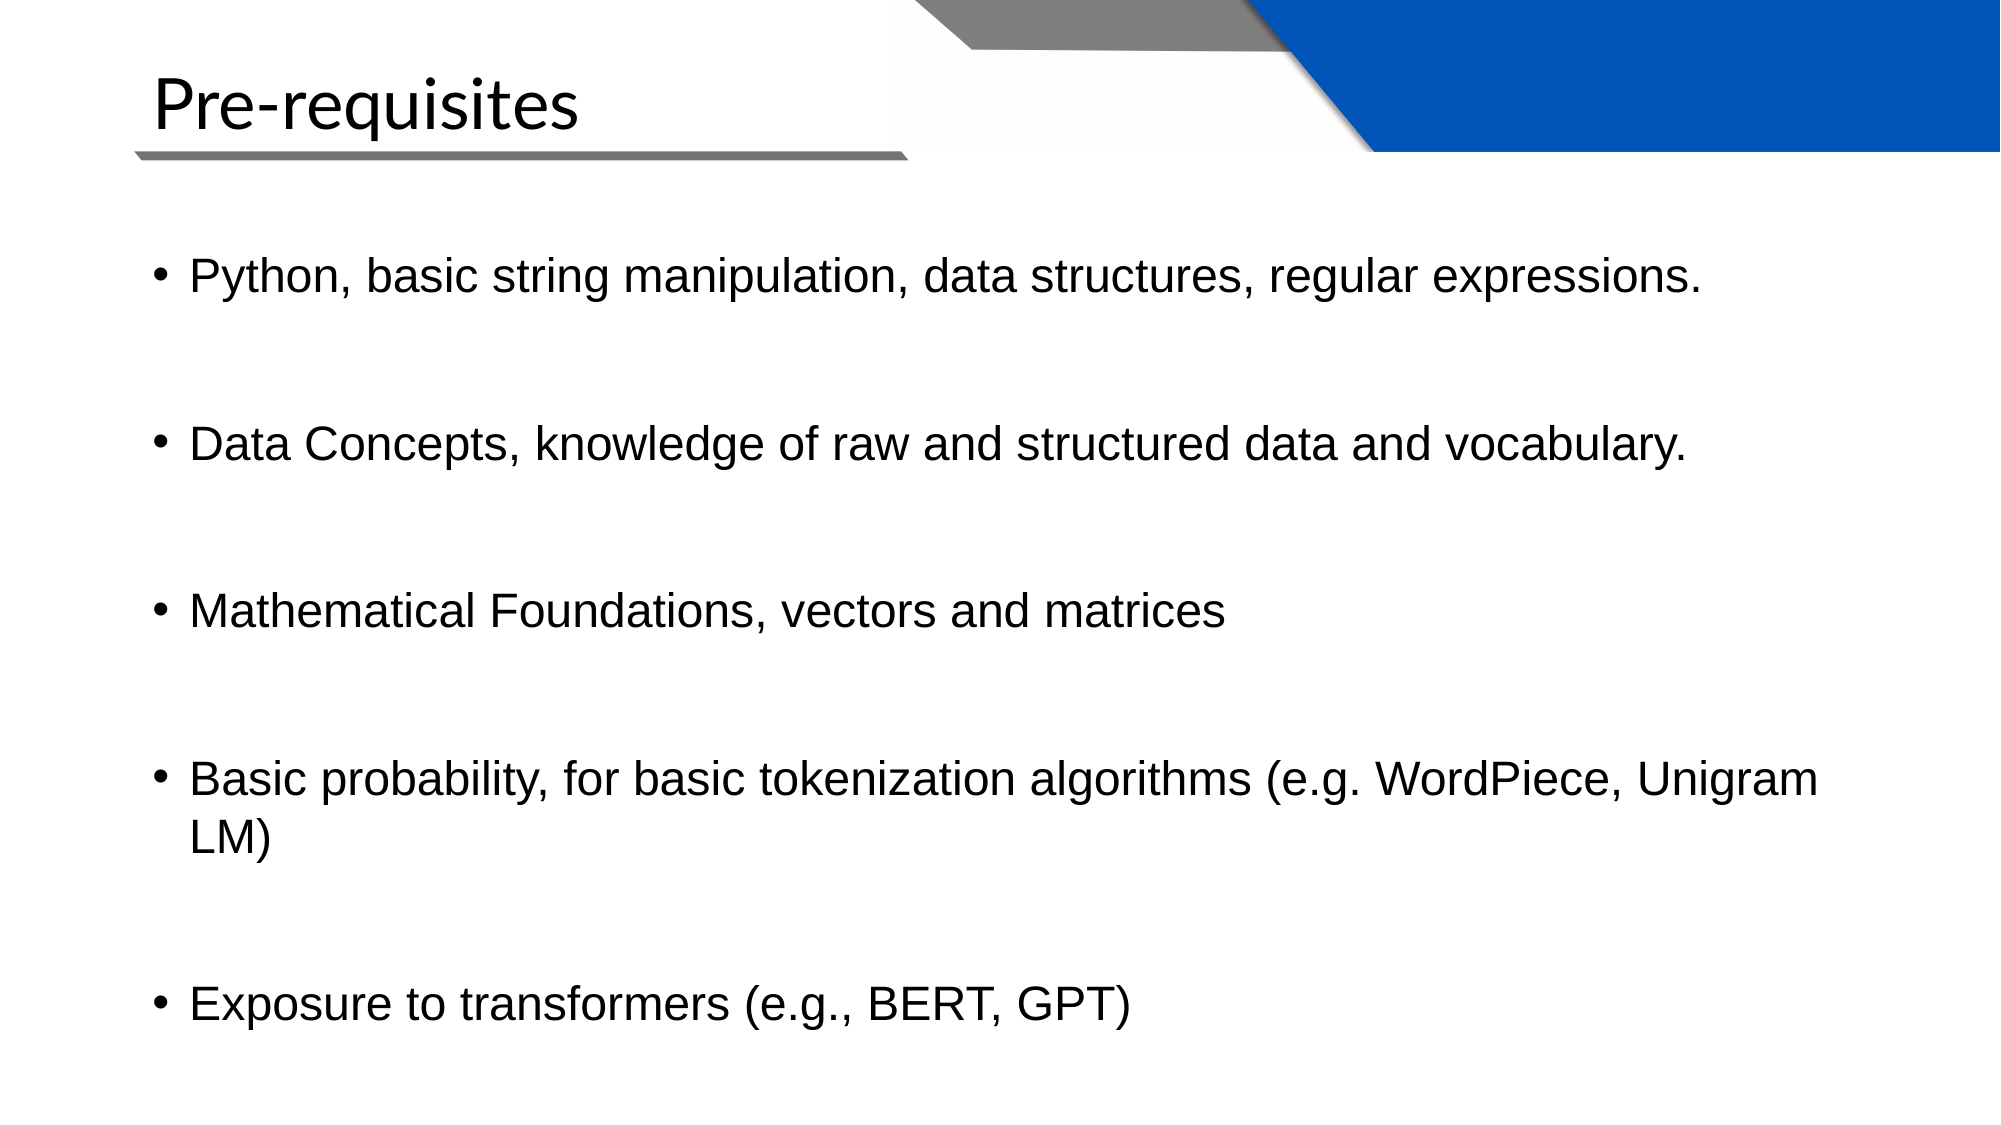

# Pre-requisites
Python, basic string manipulation, data structures, regular expressions.

Data Concepts, knowledge of raw and structured data and vocabulary.

Mathematical Foundations, vectors and matrices

Basic probability, for basic tokenization algorithms (e.g. WordPiece, Unigram LM)

Exposure to transformers (e.g., BERT, GPT)